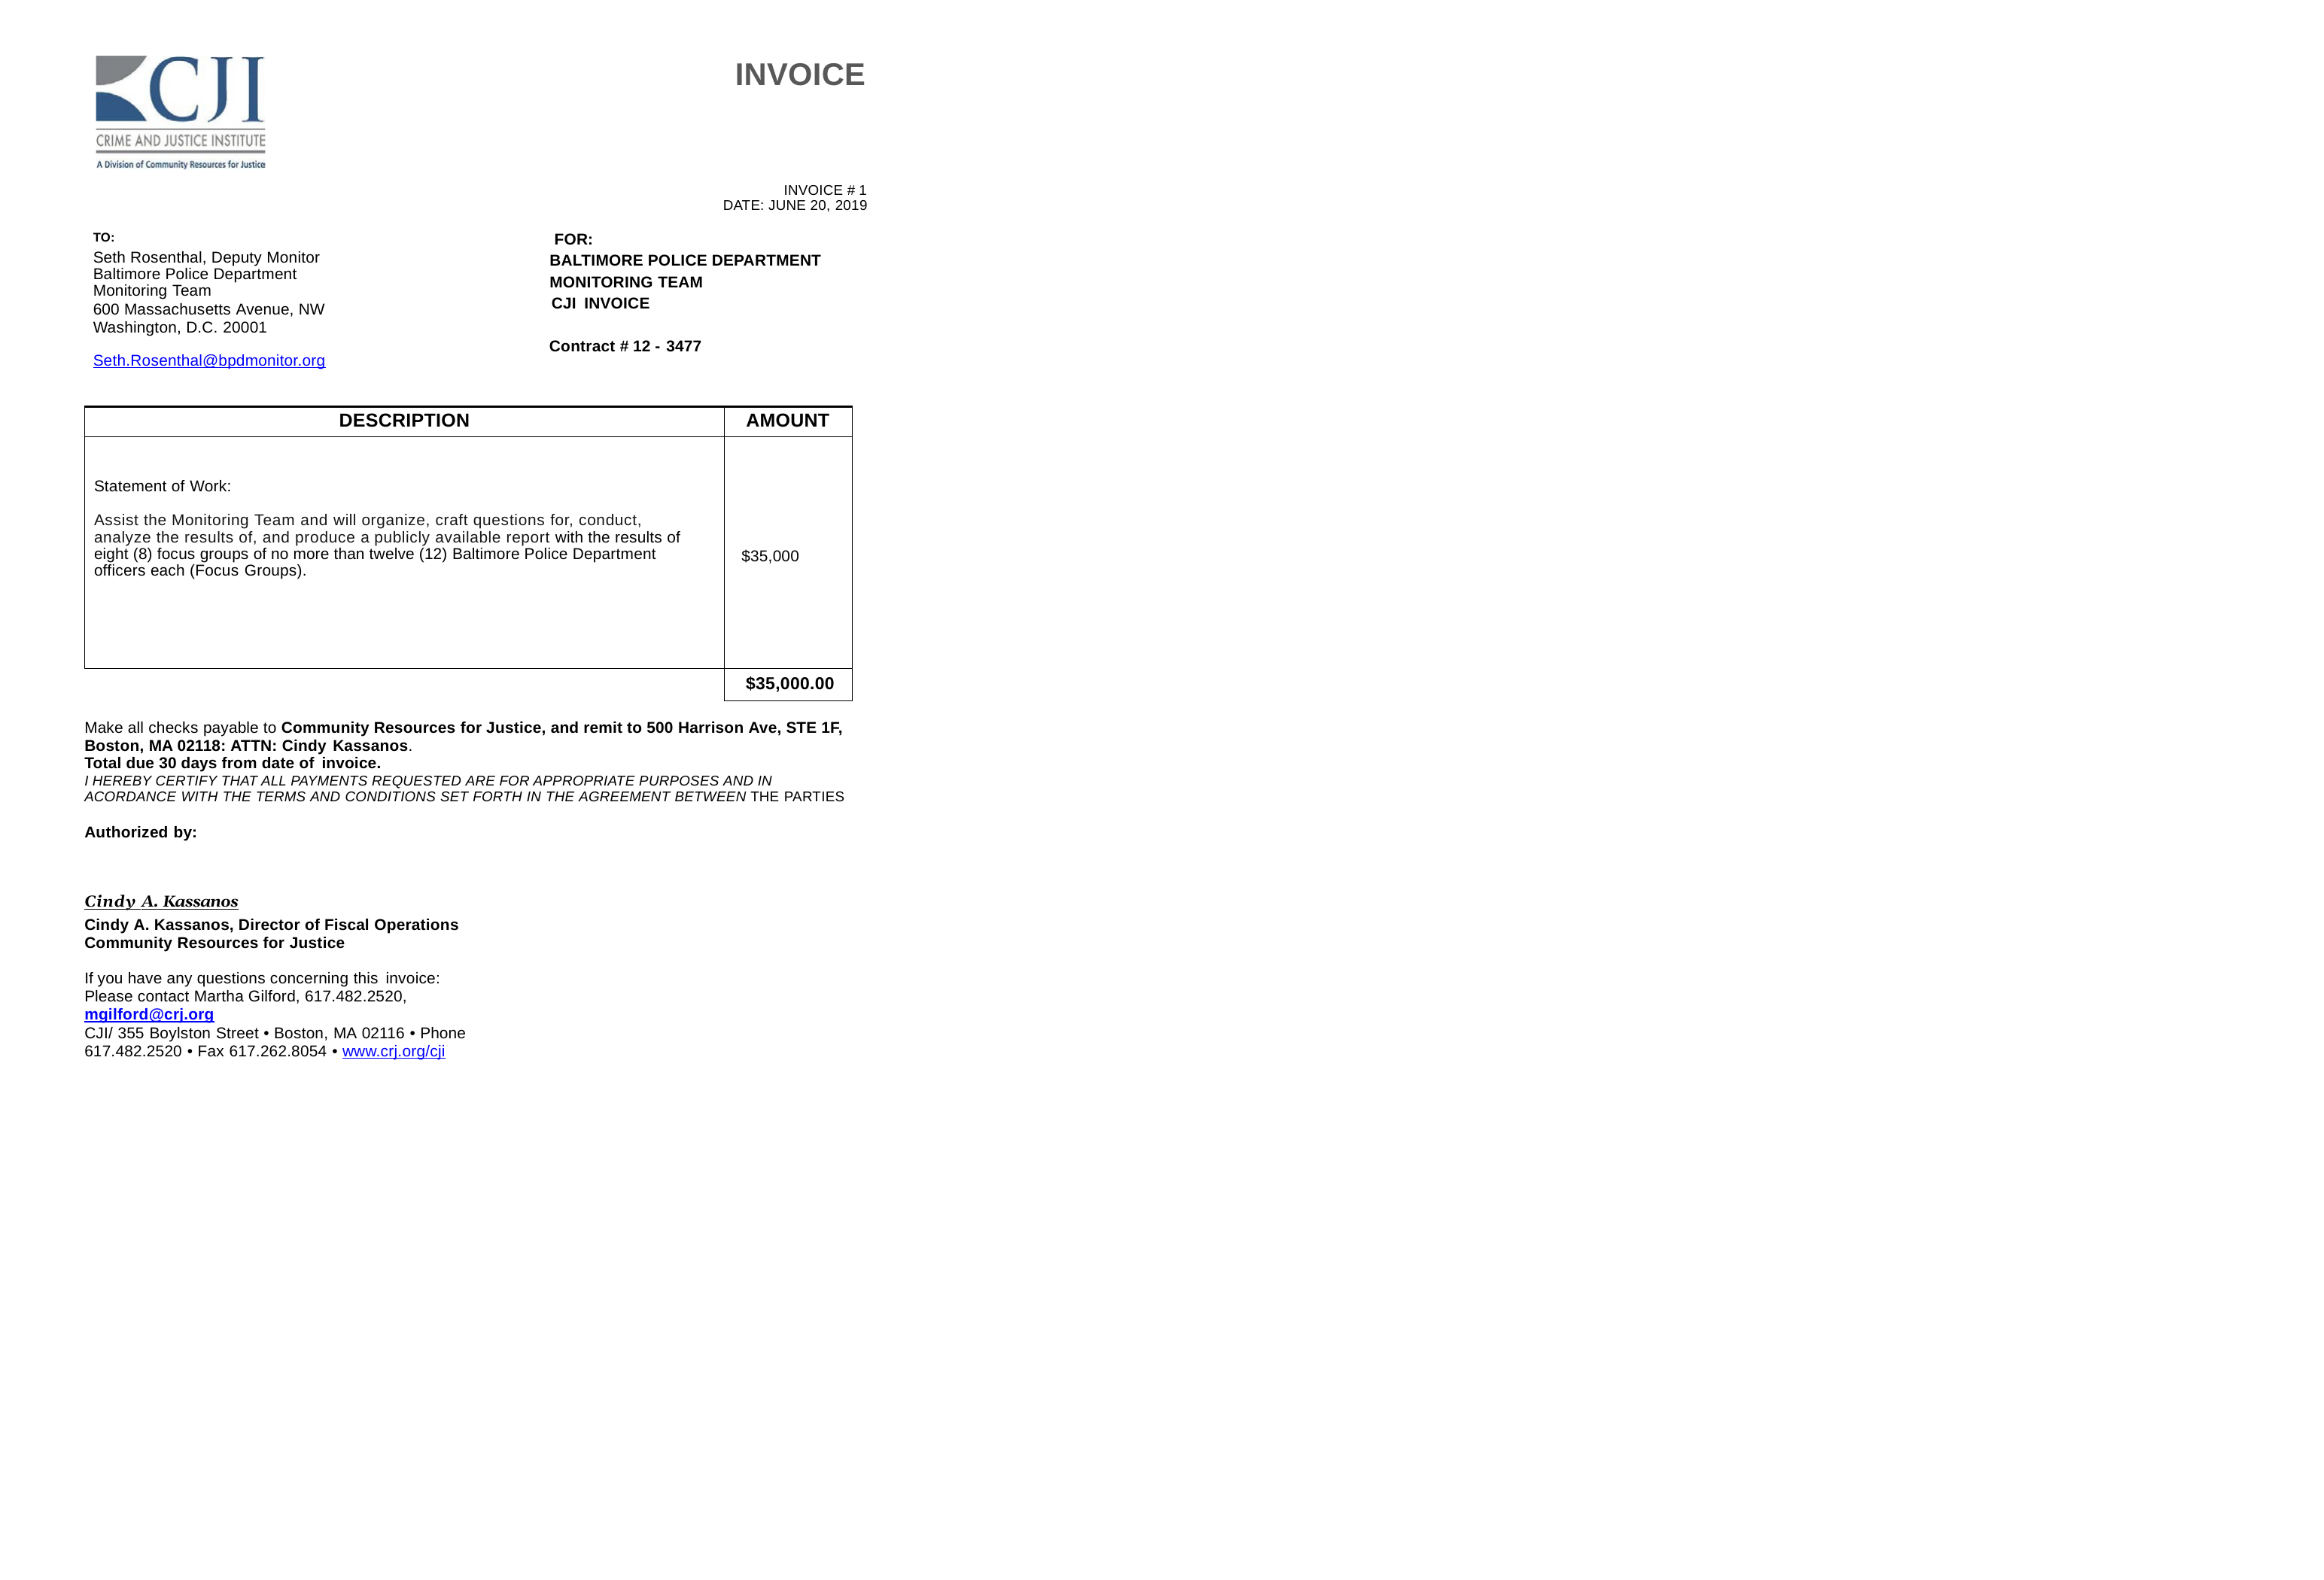

|  | INVOICE |
| --- | --- |
|  | INVOICE # 1 DATE: JUNE 20, 2019 |

| TO: Seth Rosenthal, Deputy Monitor Baltimore Police Department Monitoring Team 600 Massachusetts Avenue, NW Washington, D.C. 20001 Seth.Rosenthal@bpdmonitor.org | FOR: BALTIMORE POLICE DEPARTMENT MONITORING TEAM CJI INVOICE Contract # 12 - 3477 |
| --- | --- |
| DESCRIPTION | AMOUNT |
| --- | --- |
| Statement of Work: Assist the Monitoring Team and will organize, craft questions for, conduct, analyze the results of, and produce a publicly available report with the results of eight (8) focus groups of no more than twelve (12) Baltimore Police Department officers each (Focus Groups). | $35,000 |
|  | $35,000.00 |
Make all checks payable to Community Resources for Justice, and remit to 500 Harrison Ave, STE 1F,  Boston, MA 02118: ATTN: Cindy Kassanos.
Total due 30 days from date of invoice.
I HEREBY CERTIFY THAT ALL PAYMENTS REQUESTED ARE FOR APPROPRIATE PURPOSES AND IN  ACORDANCE WITH THE TERMS AND CONDITIONS SET FORTH IN THE AGREEMENT BETWEEN THE PARTIES

Authorized by:

Cindy A. Kassanos
Cindy A. Kassanos, Director of Fiscal Operations  Community Resources for Justice

If you have any questions concerning this invoice:
Please contact Martha Gilford, 617.482.2520, mgilford@crj.org
CJI/ 355 Boylston Street • Boston, MA 02116 • Phone 617.482.2520 • Fax 617.262.8054 • www.crj.org/cji